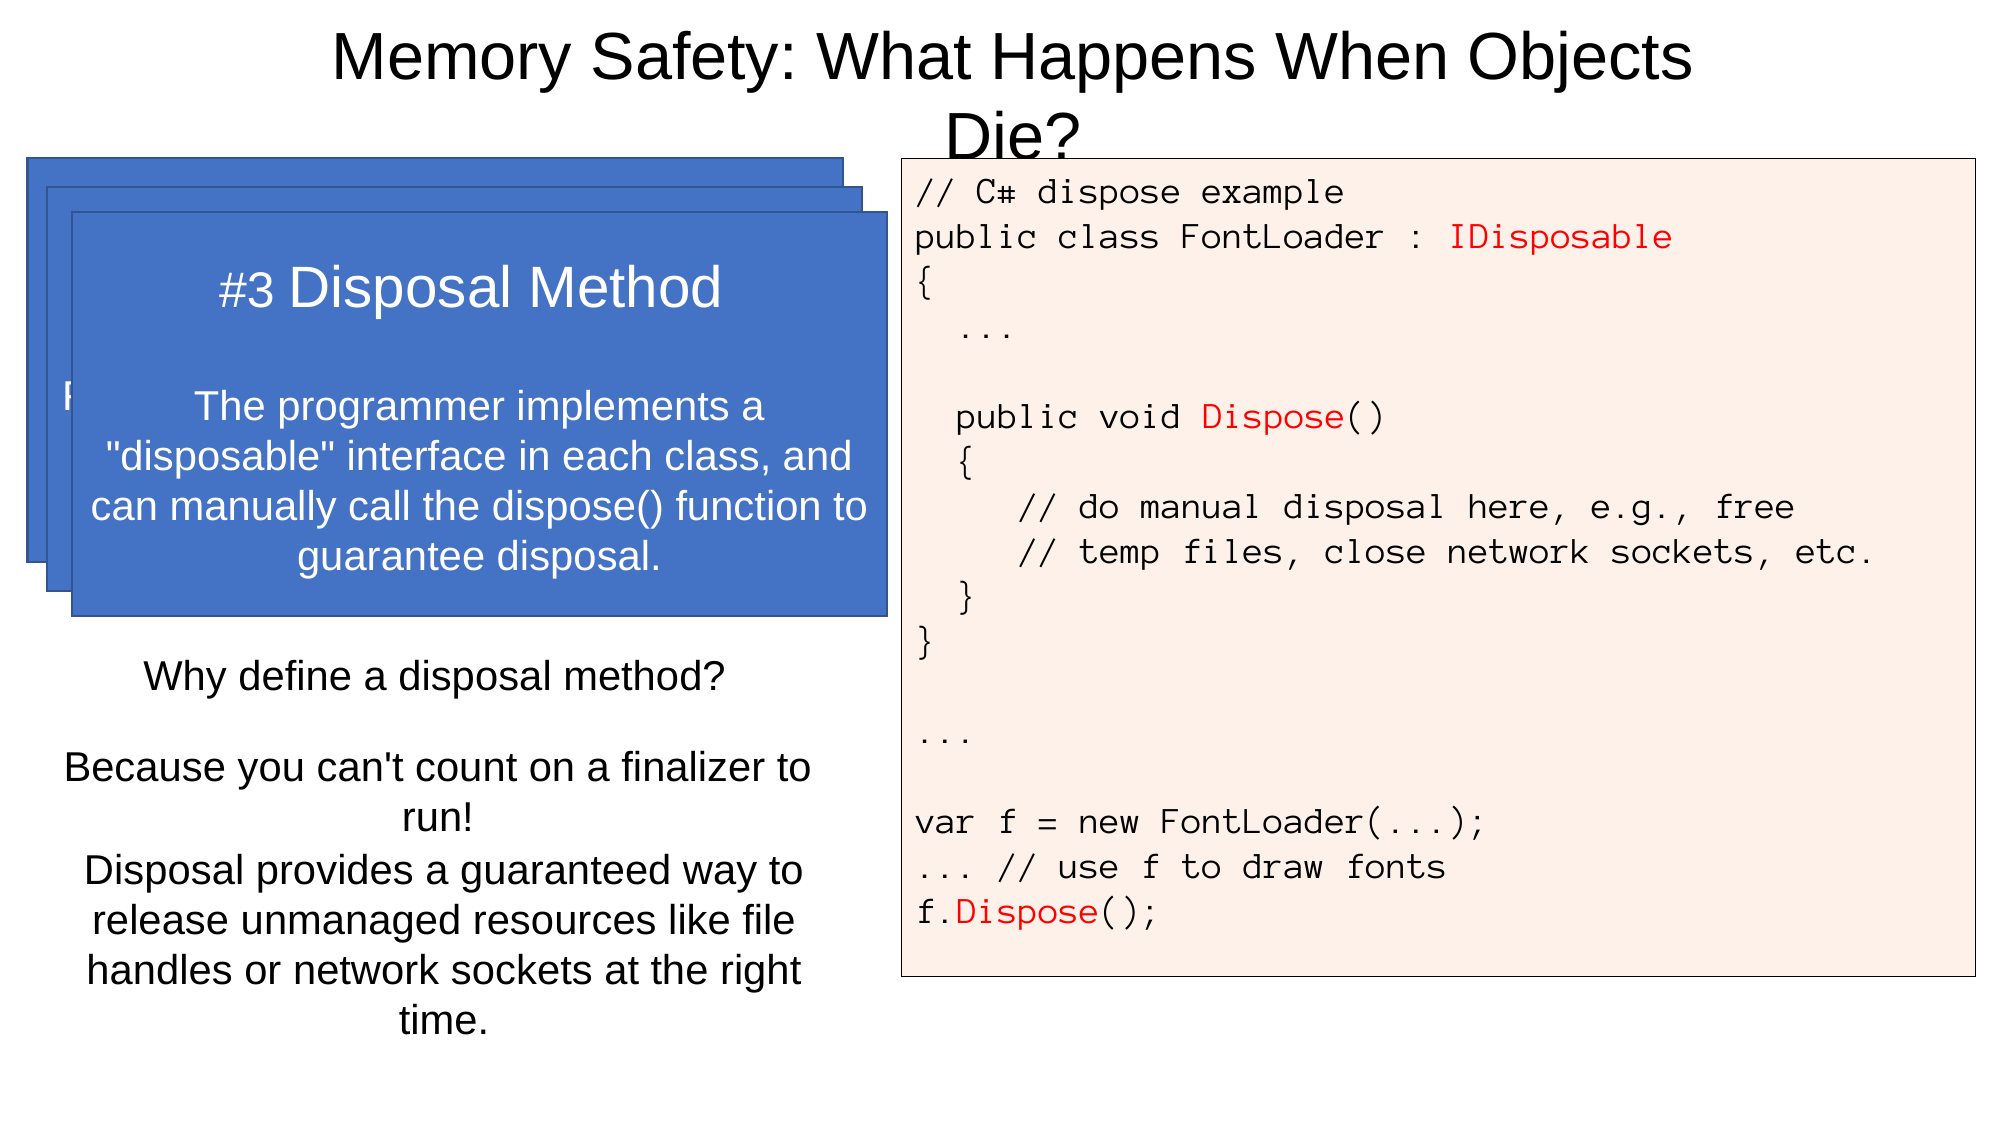

Memory Safety: What Happens When Objects Die?
// C# dispose example
public class FontLoader : IDisposable
{
  ...

  public void Dispose()
  {
     // do manual disposal here, e.g., free
     // temp files, close network sockets, etc.
  }
}

...

var f = new FontLoader(...);
... // use f to draw fonts
f.Dispose();
#1 Destructor Methods

Destructors are automatically called when a variable is explicitly destroyed by the programmer or when it goes out of scope.

#2 Finalizer Methods

Finalizer functions are automatically called by the garbage collector before an object's memory is freed.
#3 Disposal Method

The programmer implements a "disposable" interface in each class, and can manually call the dispose() function to guarantee disposal.
Why define a disposal method?
Because you can't count on a finalizer to run!
Disposal provides a guaranteed way to release unmanaged resources like file handles or network sockets at the right time.